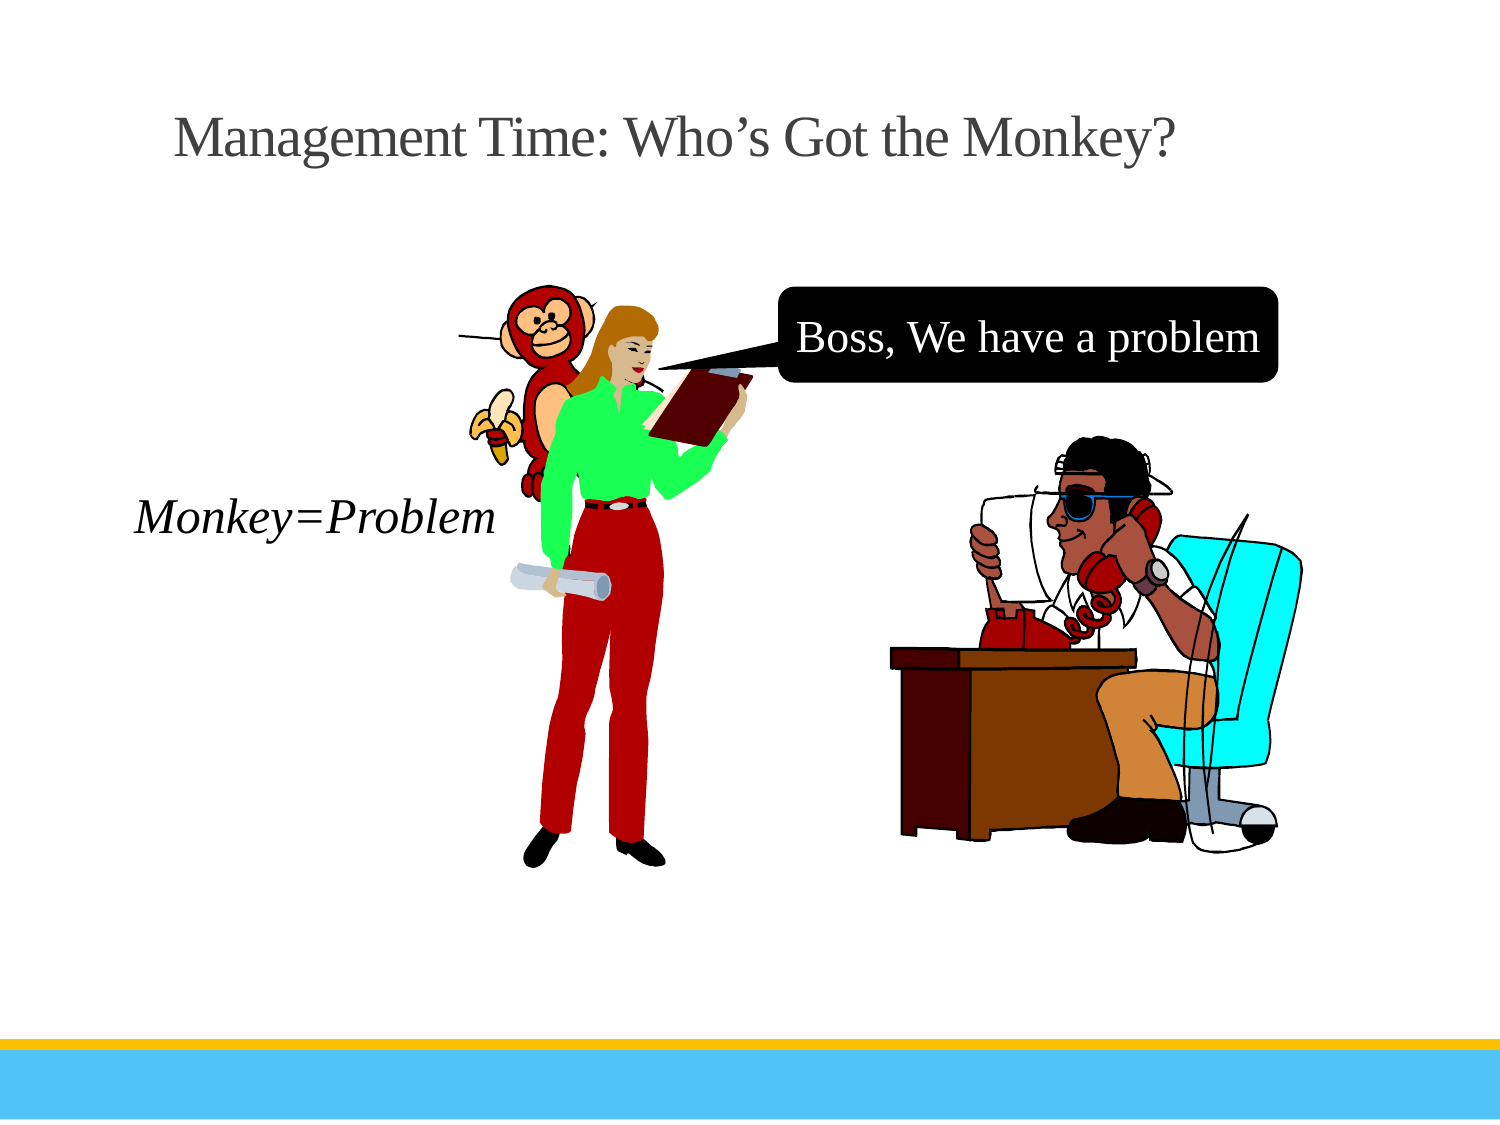

Management Time: Who’s Got the Monkey?

Monkey=Problem
Boss, We have a problem